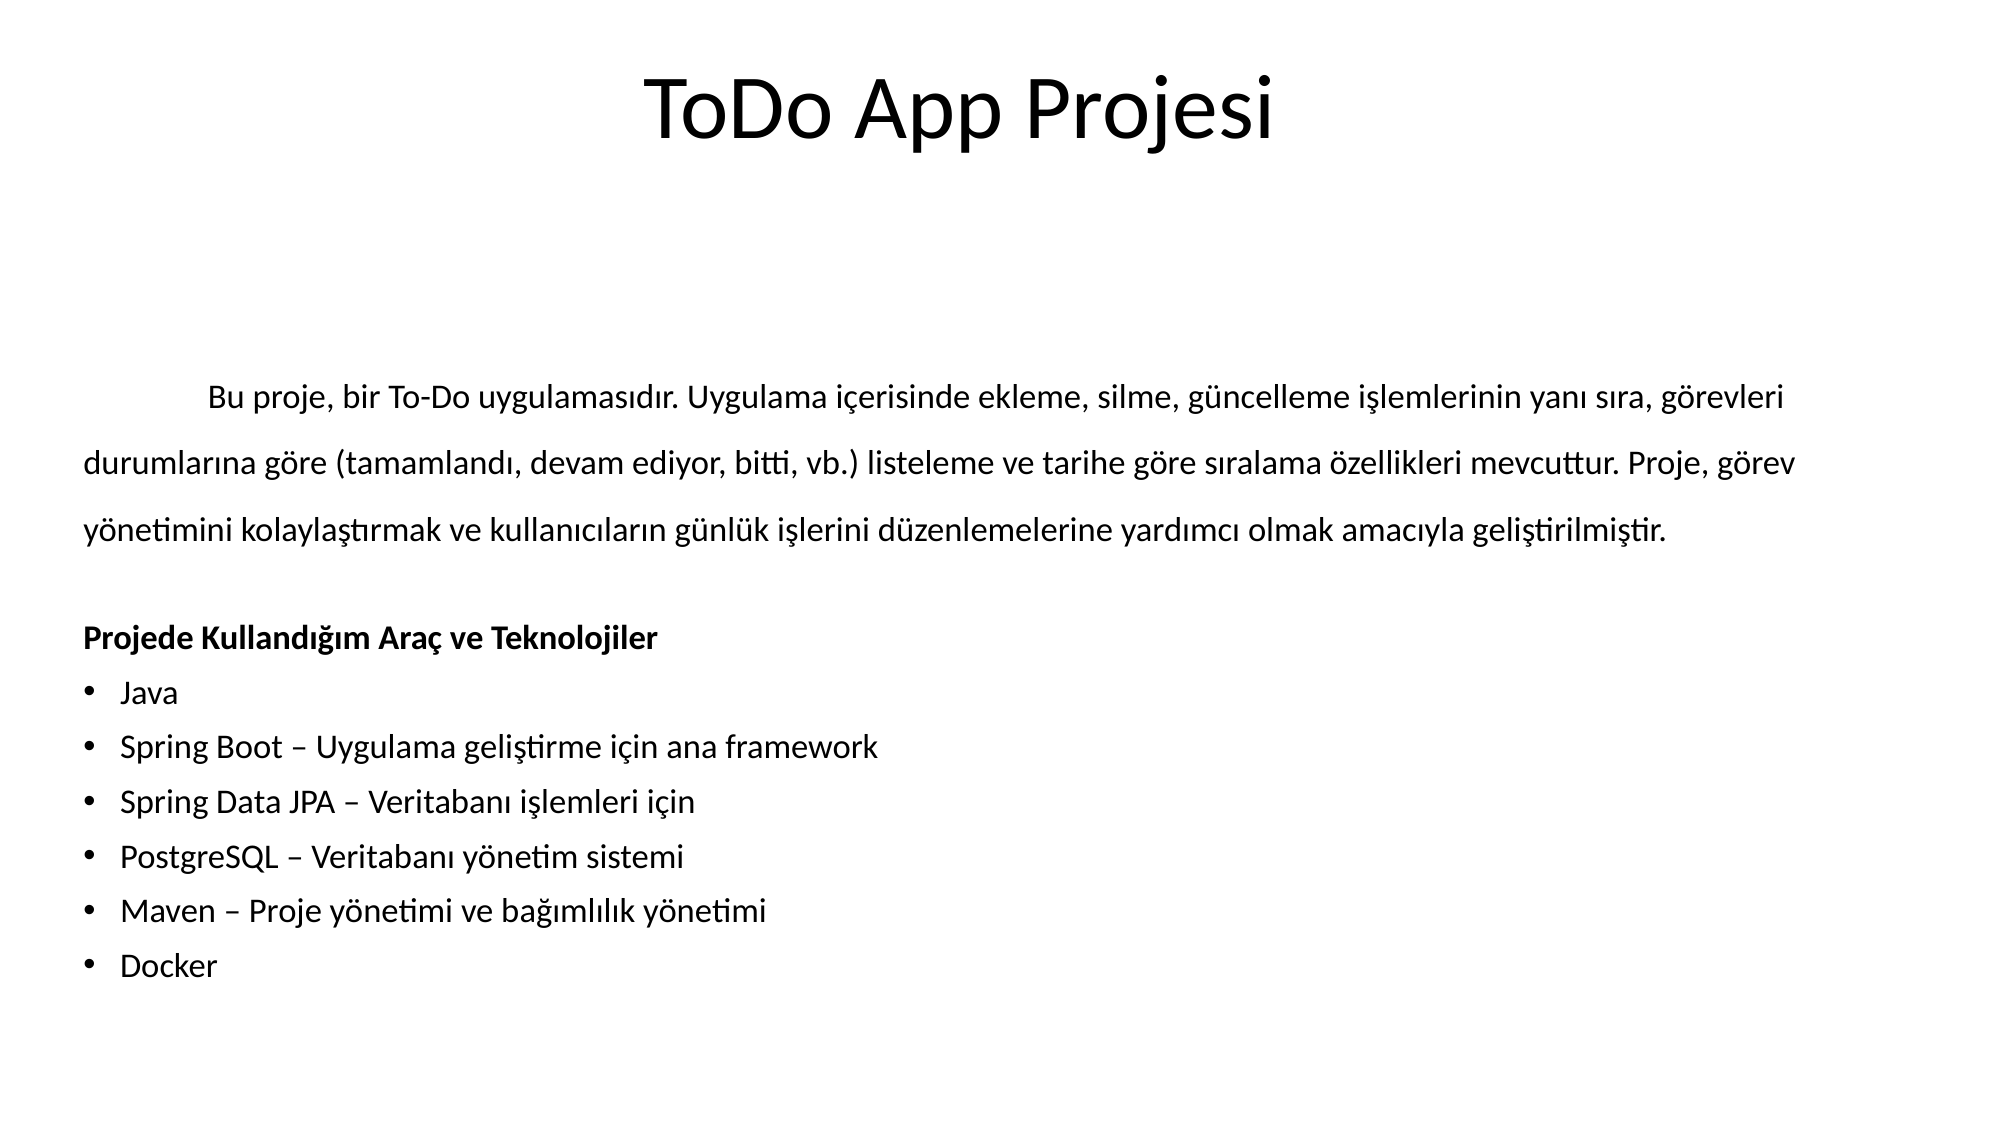

# ToDo App Projesi
	Bu proje, bir To-Do uygulamasıdır. Uygulama içerisinde ekleme, silme, güncelleme işlemlerinin yanı sıra, görevleri durumlarına göre (tamamlandı, devam ediyor, bitti, vb.) listeleme ve tarihe göre sıralama özellikleri mevcuttur. Proje, görev yönetimini kolaylaştırmak ve kullanıcıların günlük işlerini düzenlemelerine yardımcı olmak amacıyla geliştirilmiştir.

Projede Kullandığım Araç ve Teknolojiler
Java
Spring Boot – Uygulama geliştirme için ana framework
Spring Data JPA – Veritabanı işlemleri için
PostgreSQL – Veritabanı yönetim sistemi
Maven – Proje yönetimi ve bağımlılık yönetimi
Docker